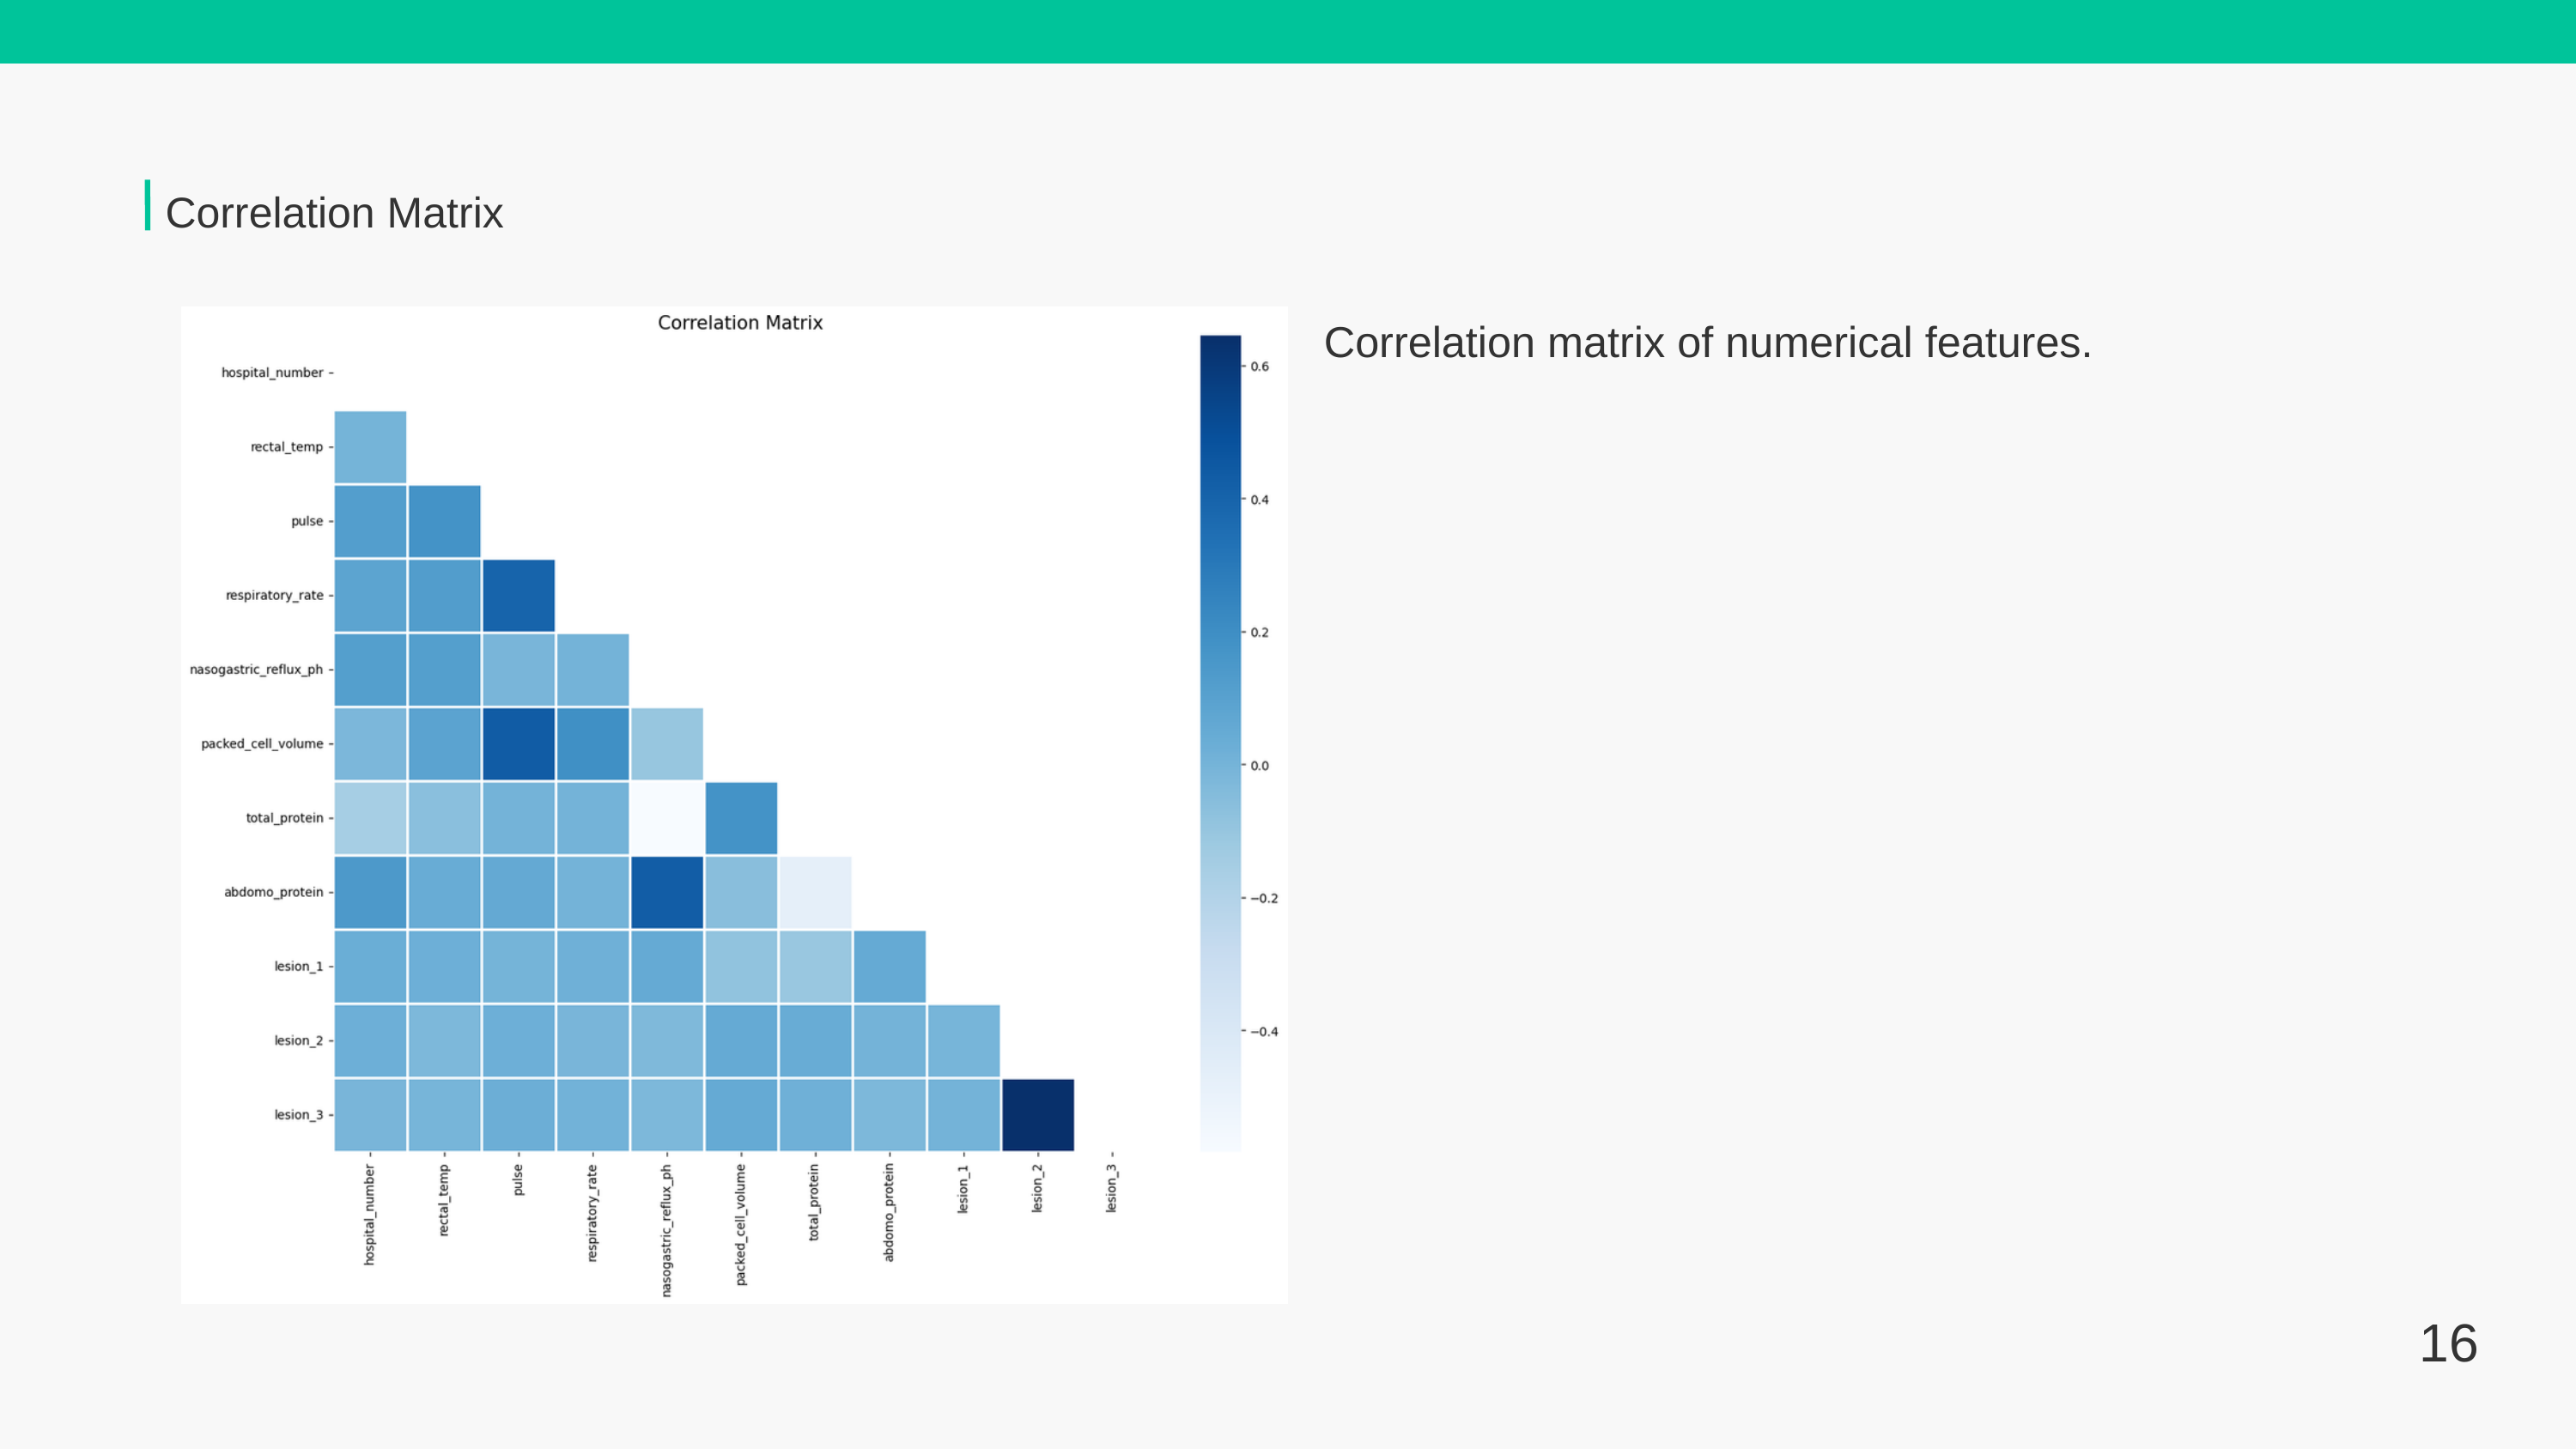

Correlation Matrix

Correlation matrix of numerical features.

16